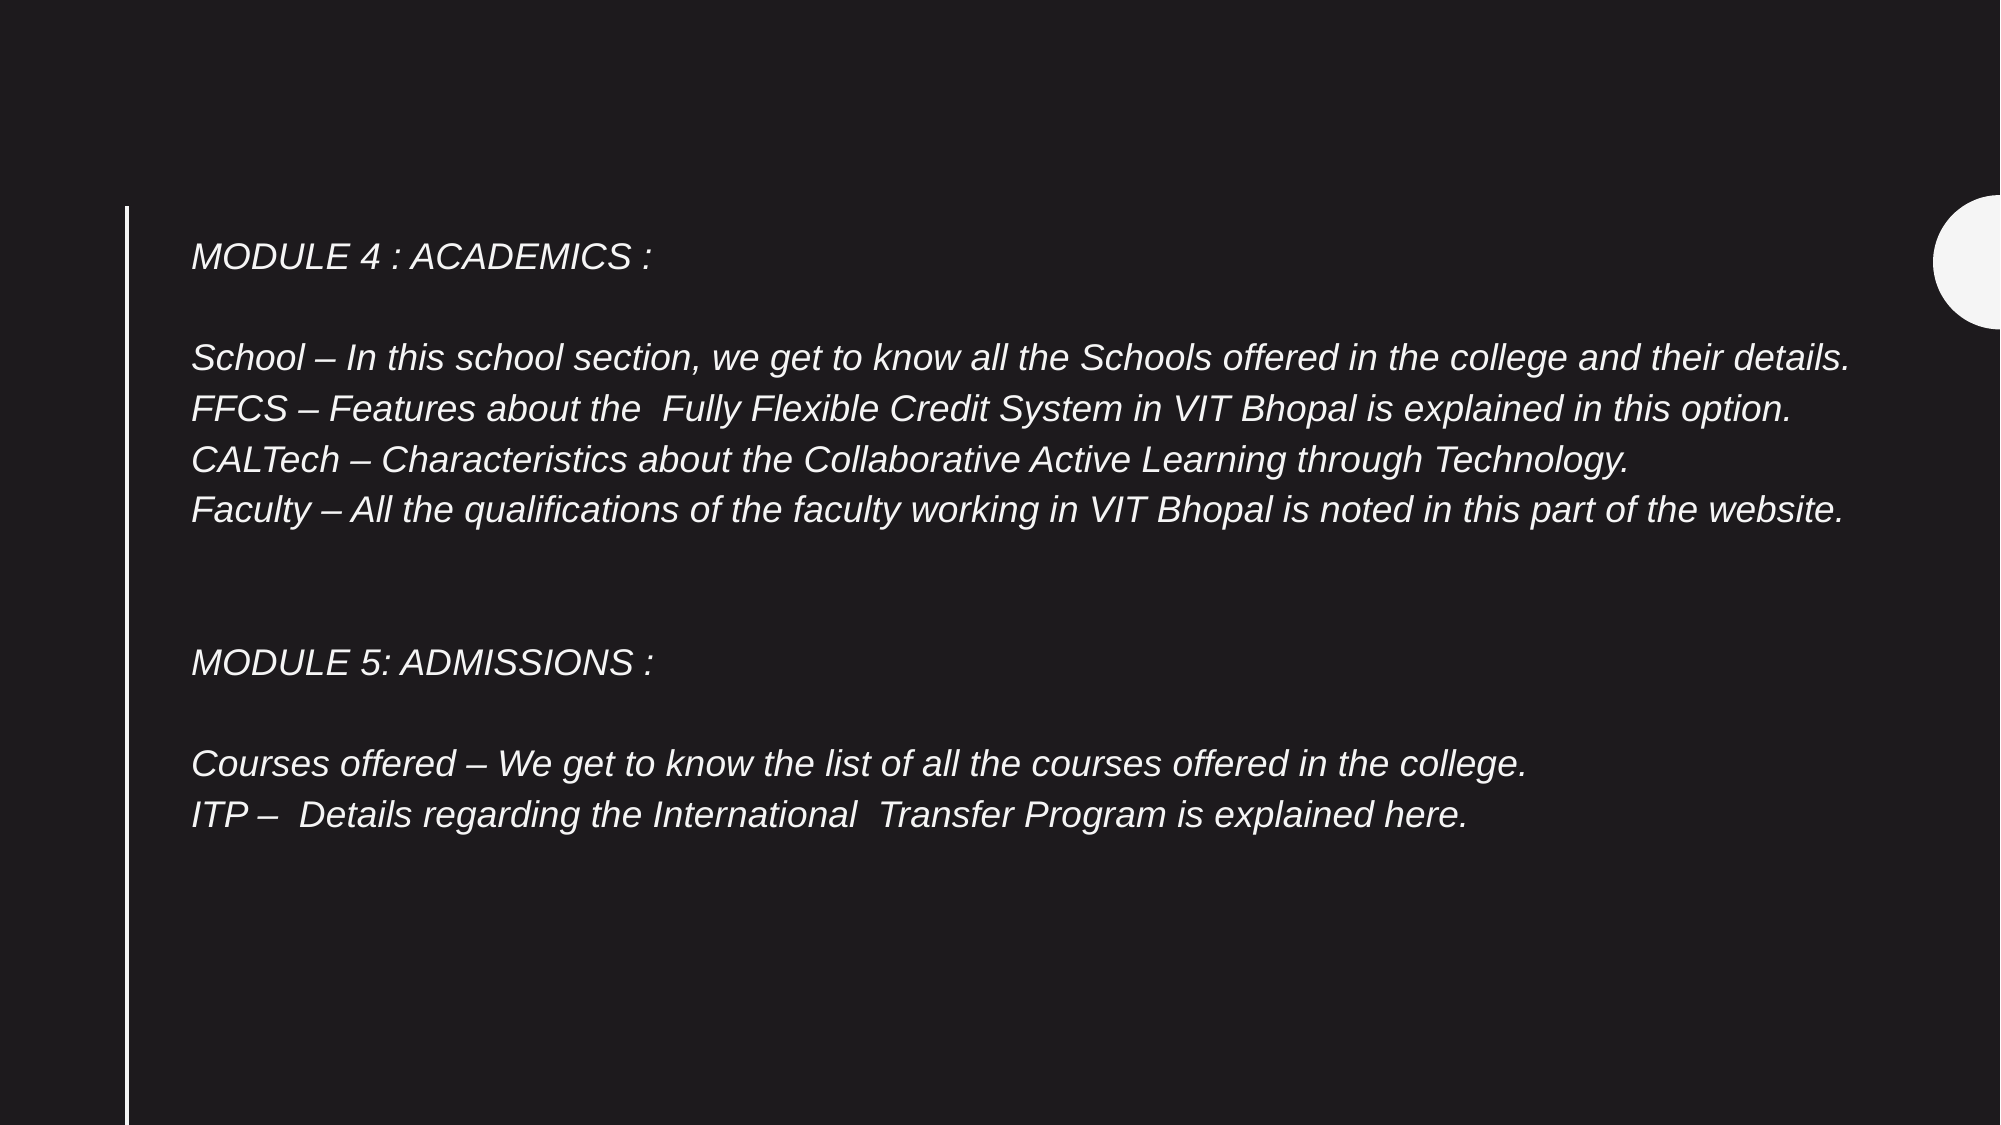

MODULE 4 : ACADEMICS :

School – In this school section, we get to know all the Schools offered in the college and their details.
FFCS – Features about the  Fully Flexible Credit System in VIT Bhopal is explained in this option.
CALTech – Characteristics about the Collaborative Active Learning through Technology.
Faculty – All the qualifications of the faculty working in VIT Bhopal is noted in this part of the website.

MODULE 5: ADMISSIONS :

Courses offered – We get to know the list of all the courses offered in the college.
ITP –  Details regarding the International  Transfer Program is explained here.